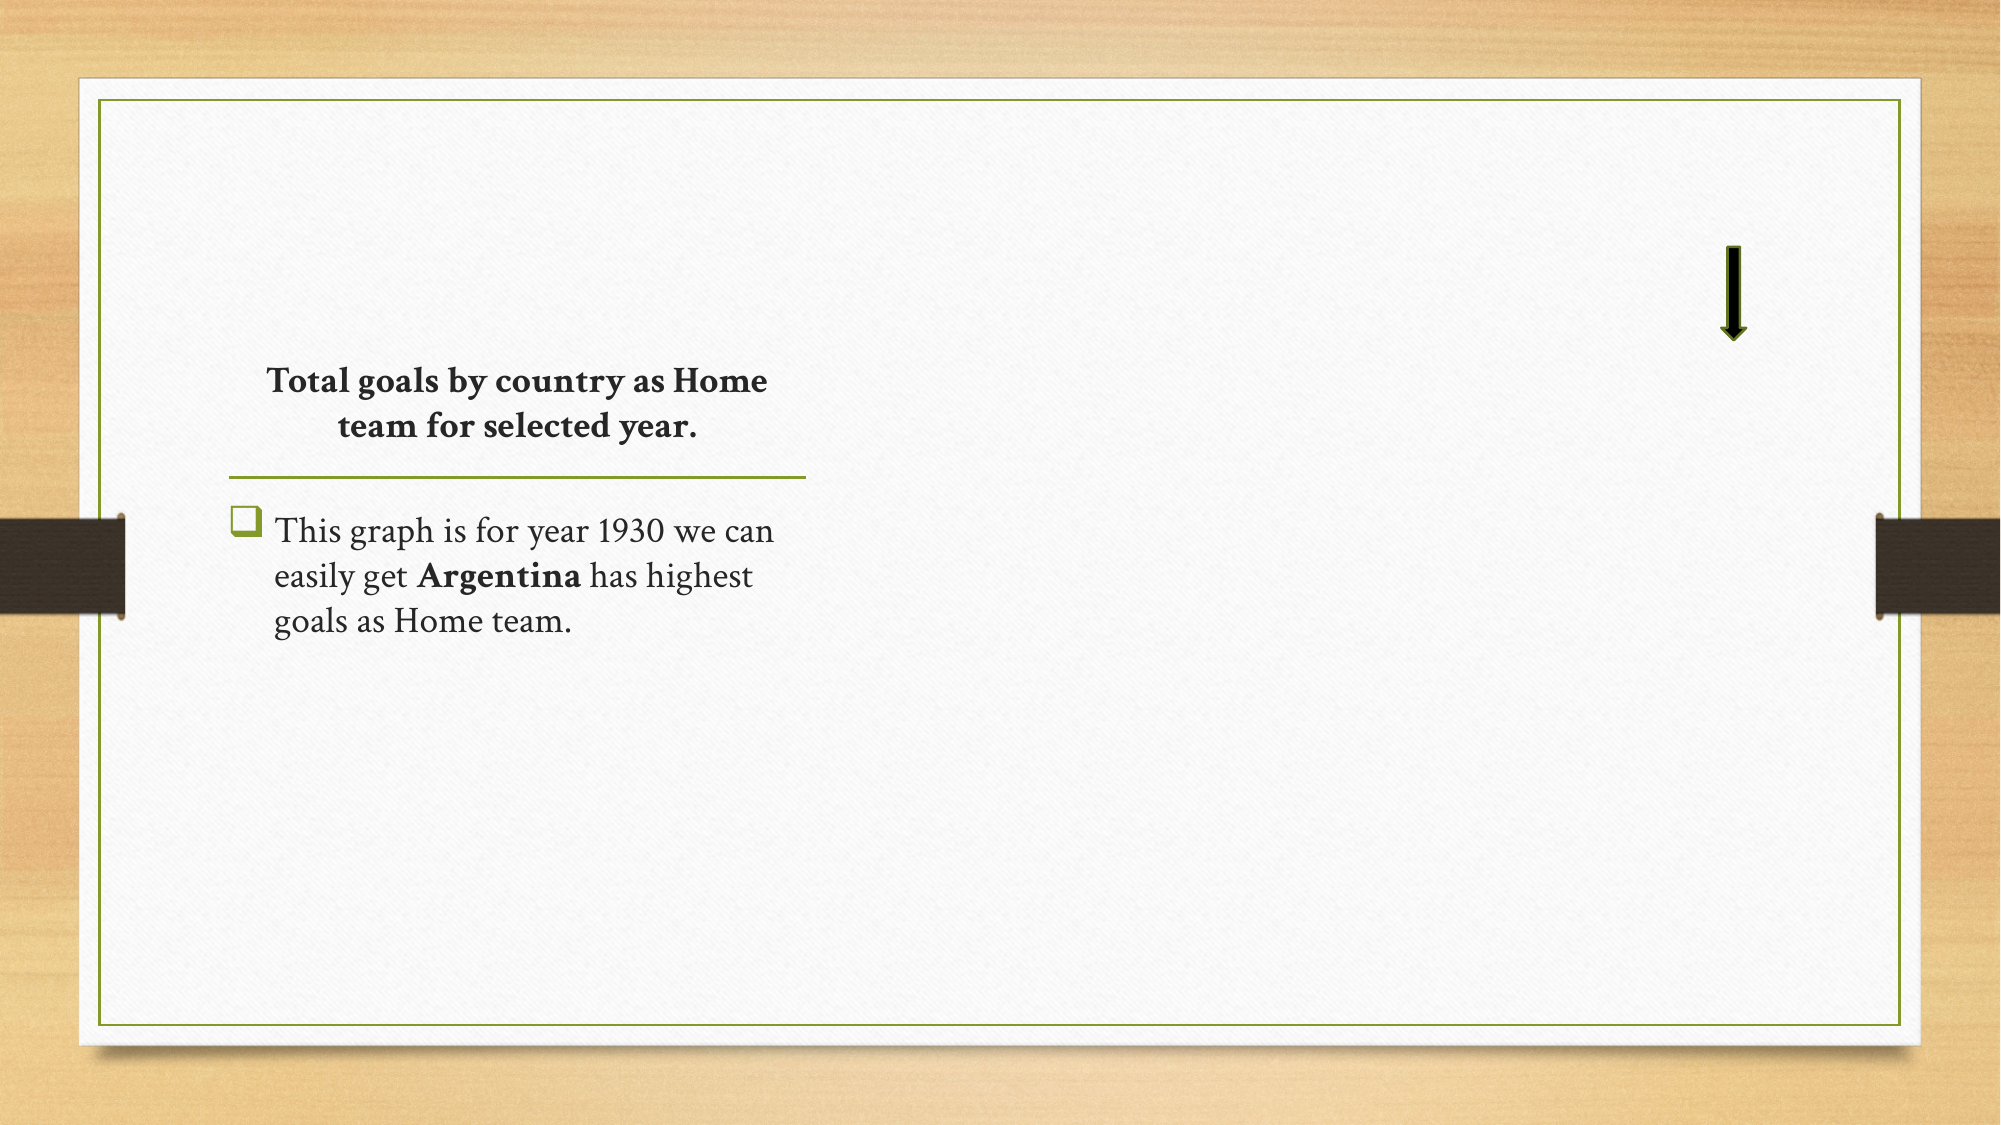

### Chart

| Category |
|---|
# Total goals by country as Home team for selected year.

This graph is for year 1930 we can easily get Argentina has highest goals as Home team.